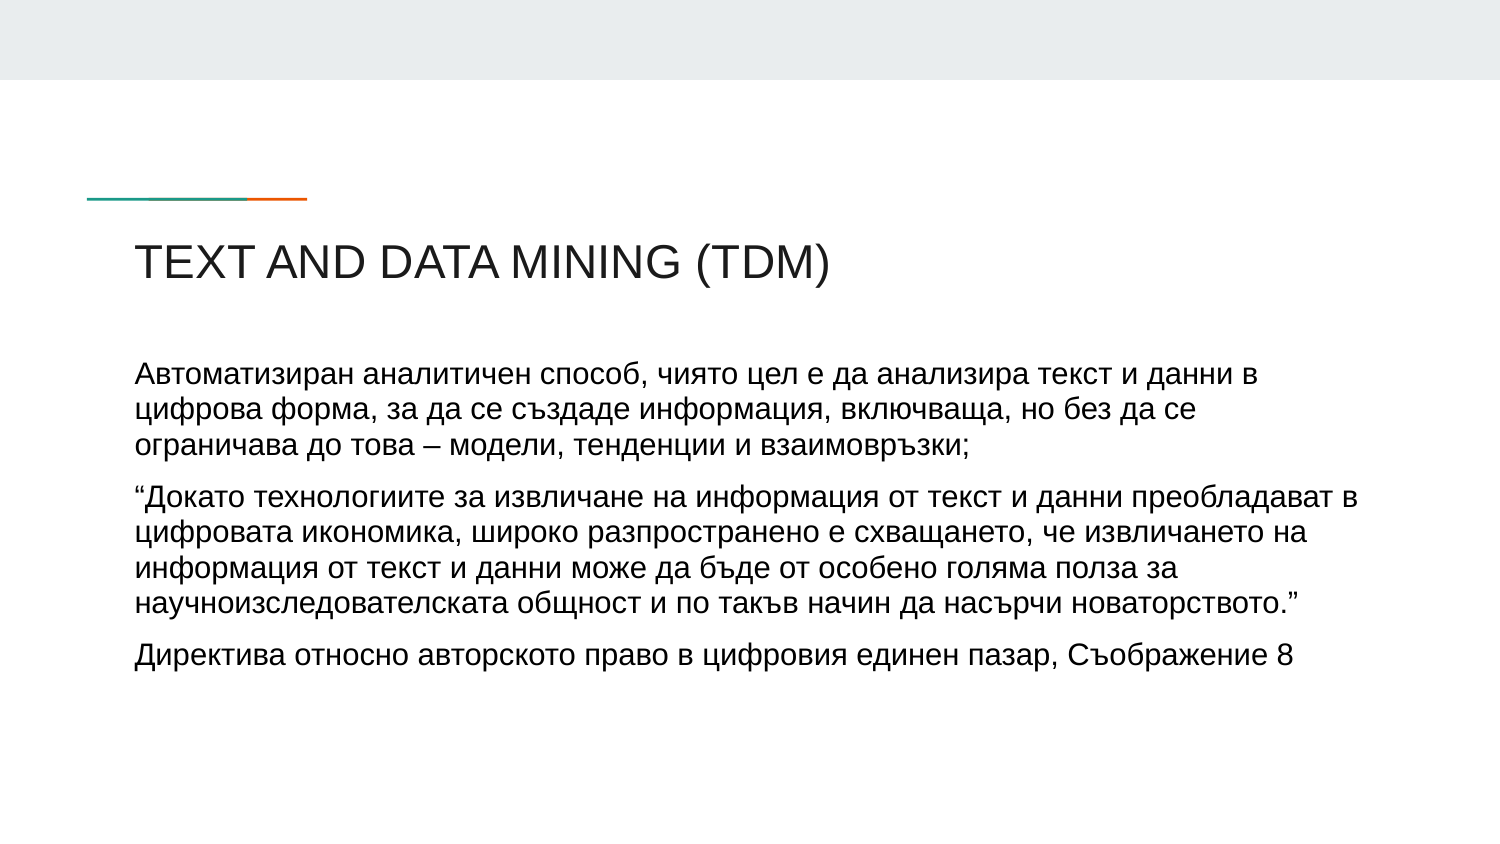

# TEXT AND DATA MINING (TDM)
Автоматизиран аналитичен способ, чиято цел е да анализира текст и данни в цифрова форма, за да се създаде информация, включваща, но без да се ограничава до това – модели, тенденции и взаимовръзки;
“Докато технологиите за извличане на информация от текст и данни преобладават в цифровата икономика, широко разпространено е схващането, че извличането на информация от текст и данни може да бъде от особено голяма полза за научноизследователската общност и по такъв начин да насърчи новаторството.”
Директива относно авторското право в цифровия единен пазар, Съображение 8